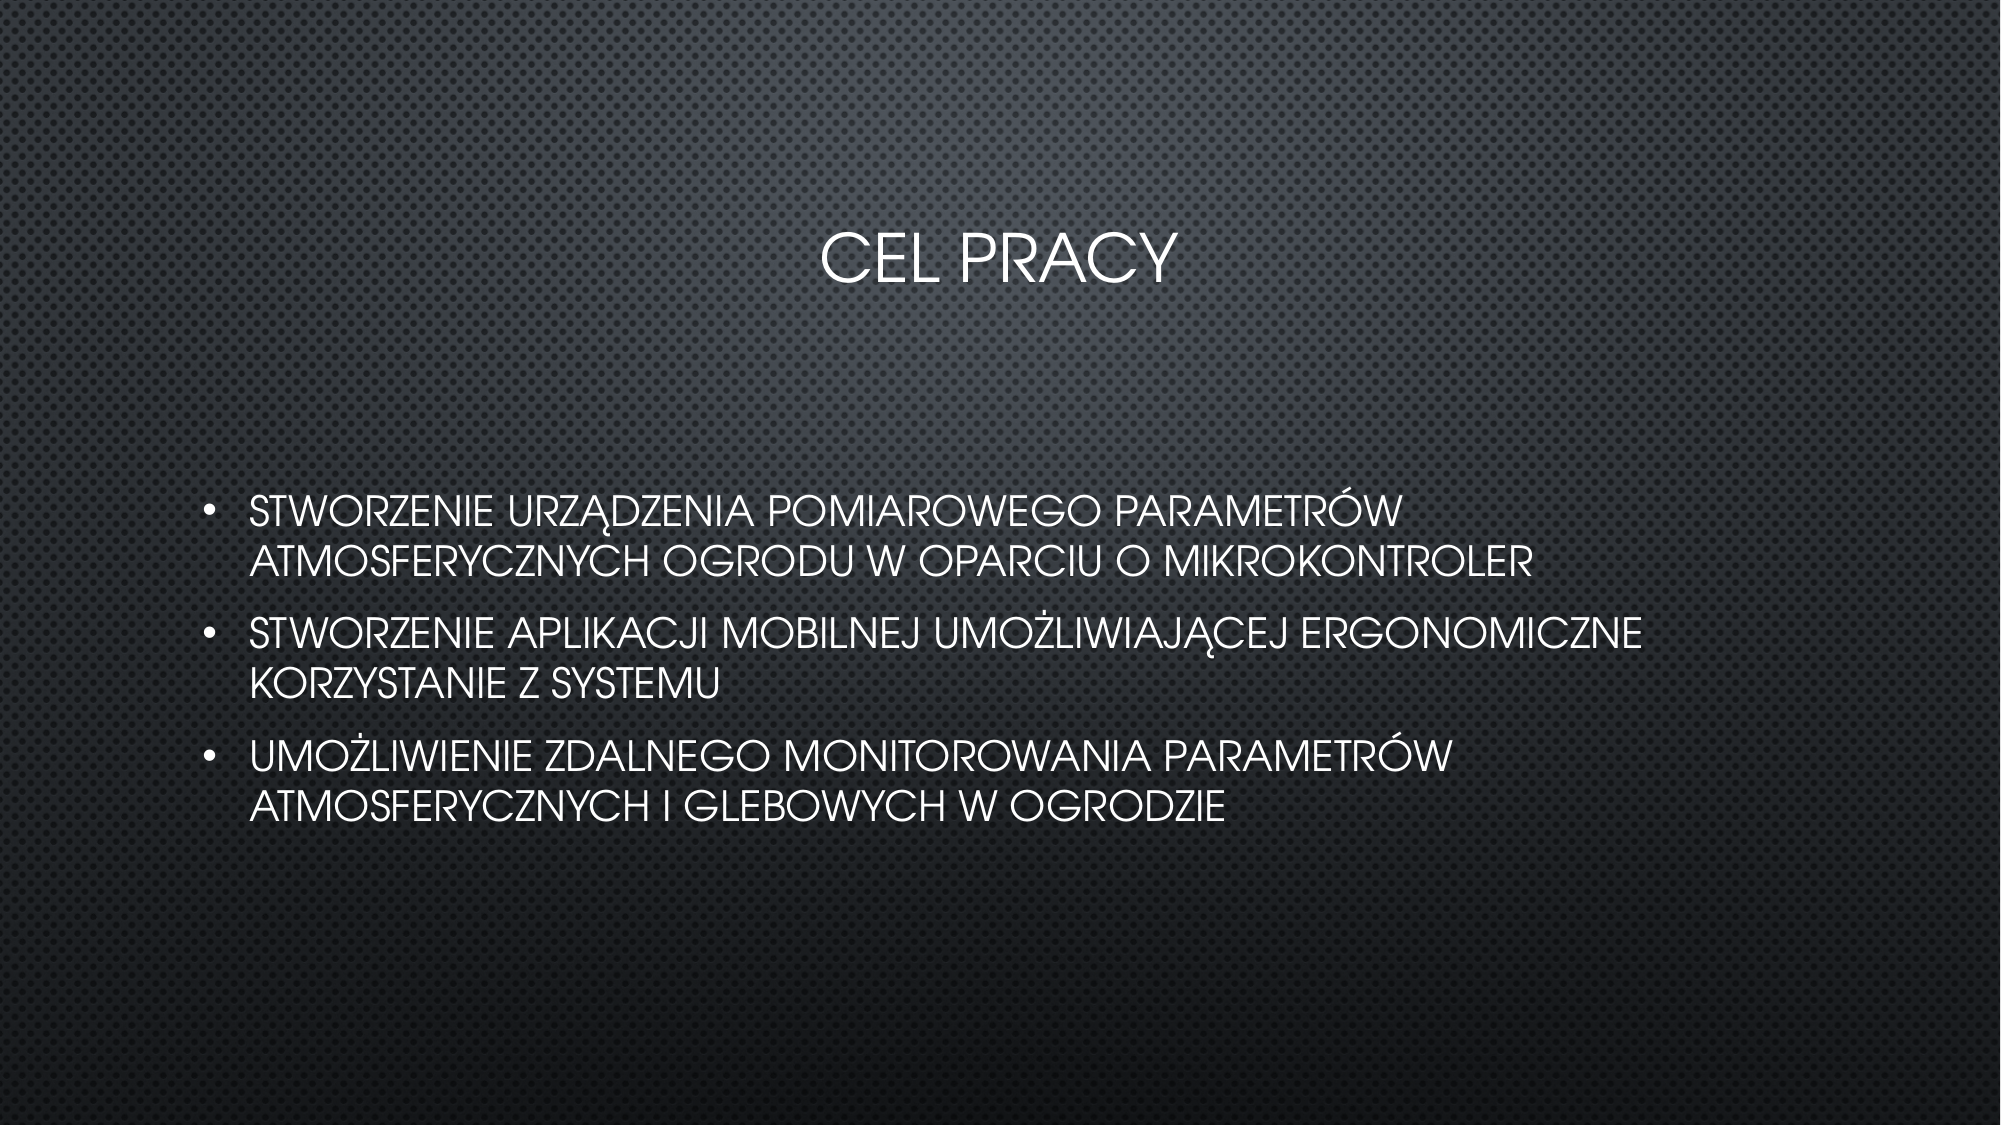

# Cel pracy
Stworzenie urządzenia pomiarowego parametrów atmosferycznych ogrodu w oparciu o mikrokontroler
Stworzenie aplikacji mobilnej umożliwiającej ergonomiczne korzystanie z systemu
Umożliwienie zdalnego monitorowania parametrów atmosferycznych i glebowych w ogrodzie